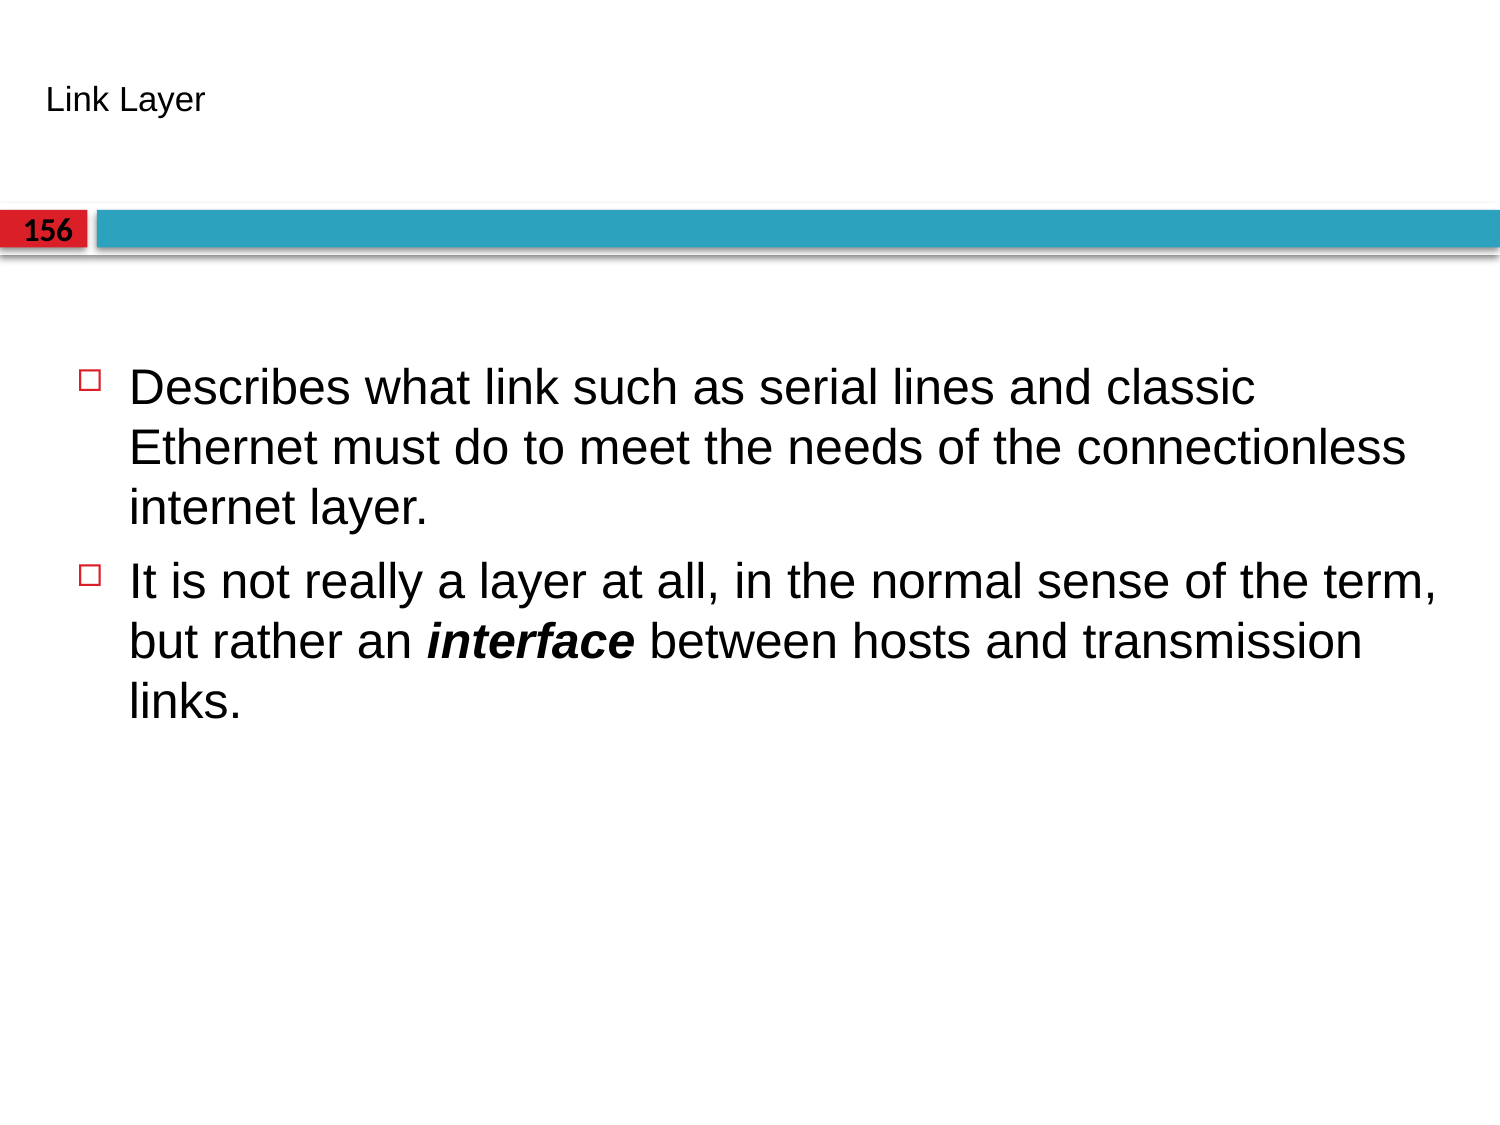

# Link Layer
156
Describes what link such as serial lines and classic Ethernet must do to meet the needs of the connectionless internet layer.
It is not really a layer at all, in the normal sense of the term, but rather an interface between hosts and transmission links.